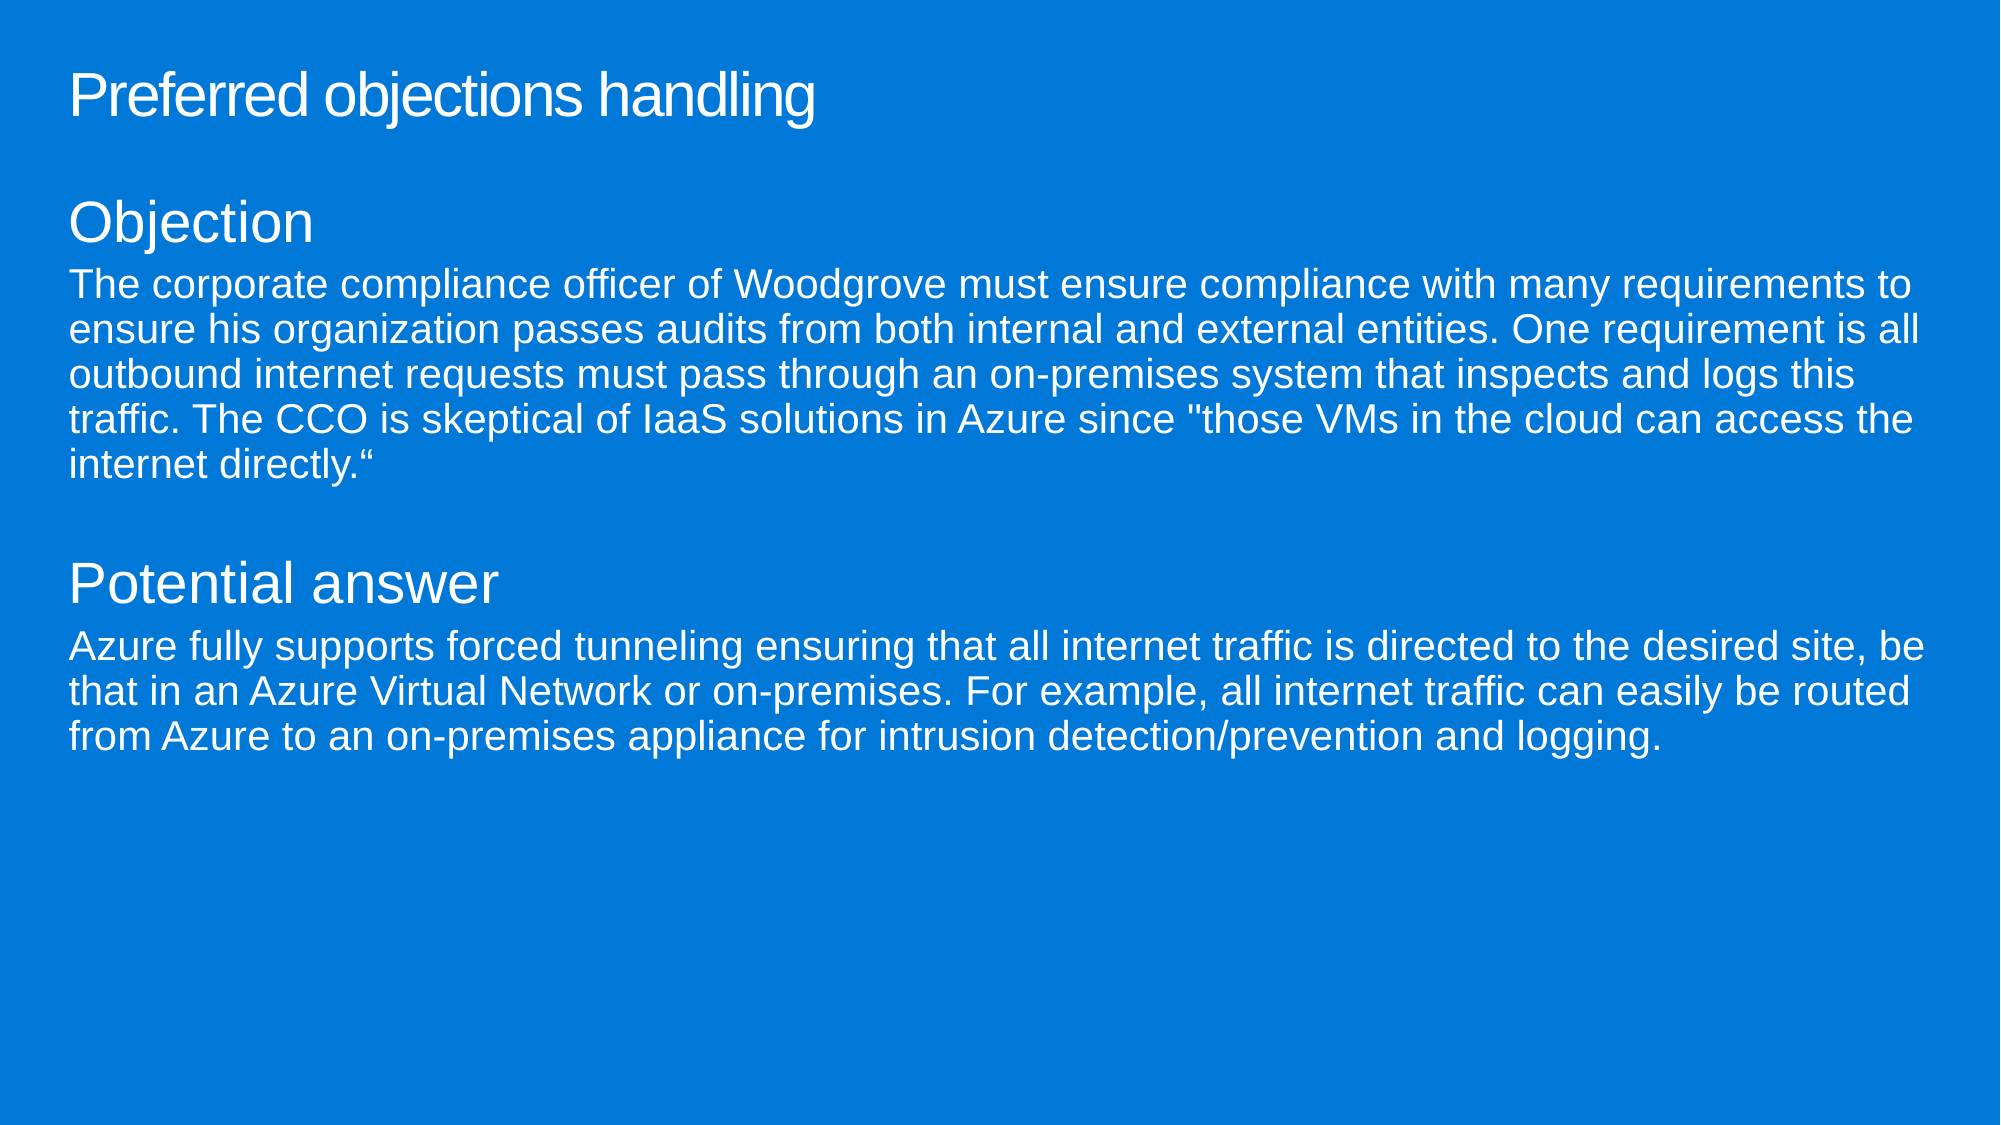

# Preferred objections handling
Objection
The corporate compliance officer of Woodgrove must ensure compliance with many requirements to ensure his organization passes audits from both internal and external entities. One requirement is all outbound internet requests must pass through an on-premises system that inspects and logs this traffic. The CCO is skeptical of IaaS solutions in Azure since "those VMs in the cloud can access the internet directly.“

Potential answer
Azure fully supports forced tunneling ensuring that all internet traffic is directed to the desired site, be that in an Azure Virtual Network or on-premises. For example, all internet traffic can easily be routed from Azure to an on-premises appliance for intrusion detection/prevention and logging.